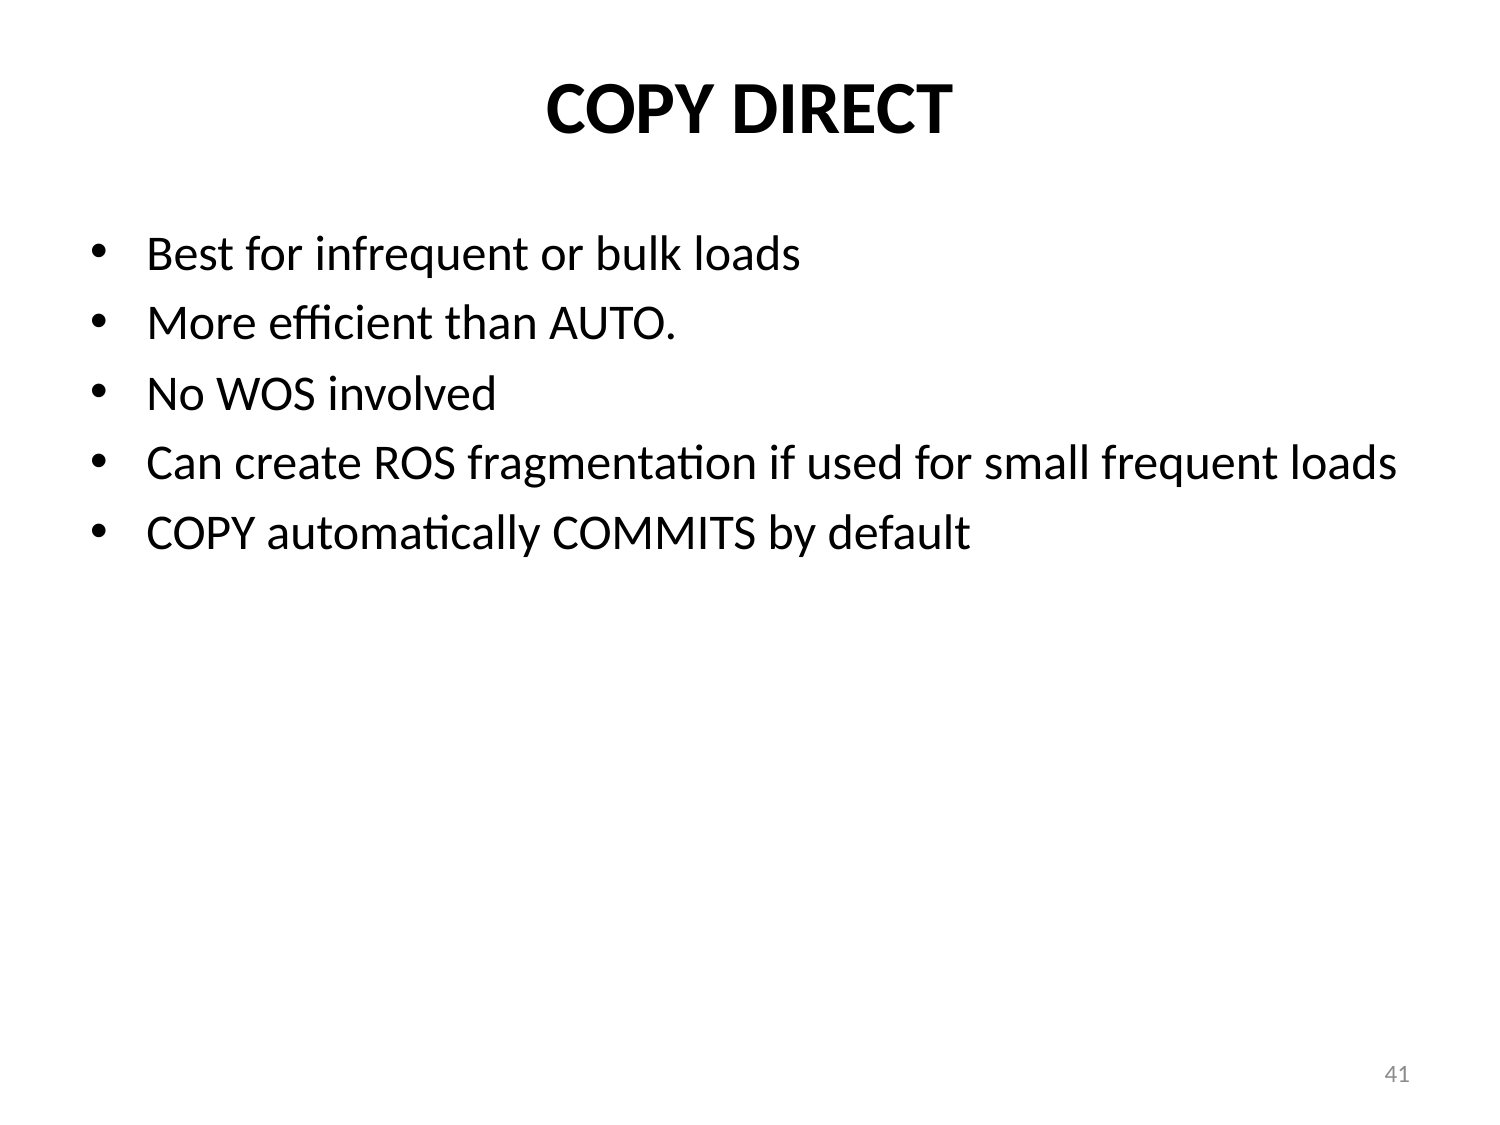

# COPY DIRECT
Best for infrequent or bulk loads
More efficient than AUTO.
No WOS involved
Can create ROS fragmentation if used for small frequent loads
COPY automatically COMMITS by default

41